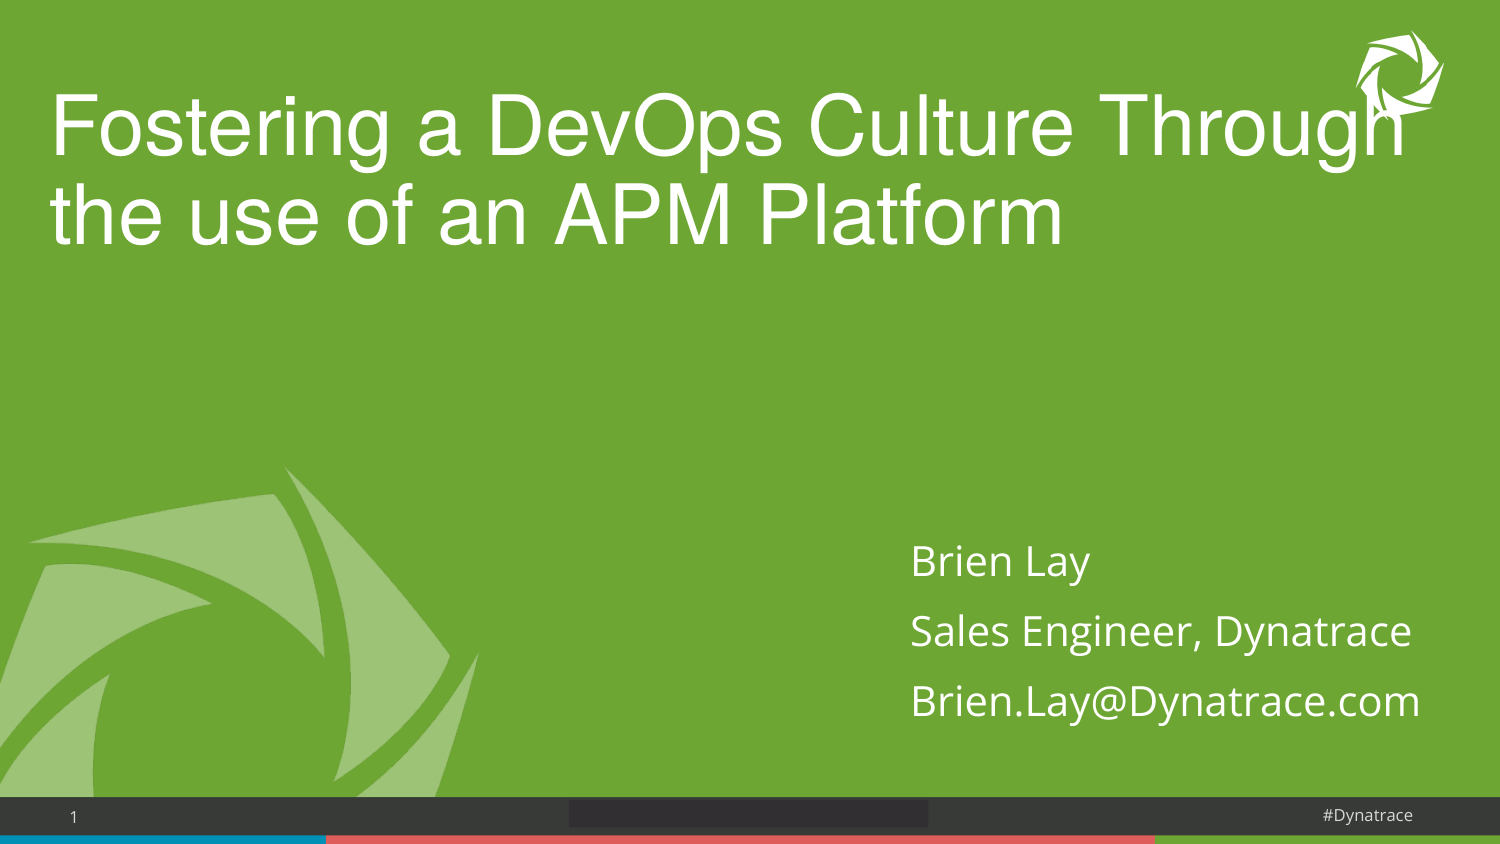

# Fostering a DevOps Culture Through the use of an APM Platform
Brien Lay
Sales Engineer, Dynatrace
Brien.Lay@Dynatrace.com